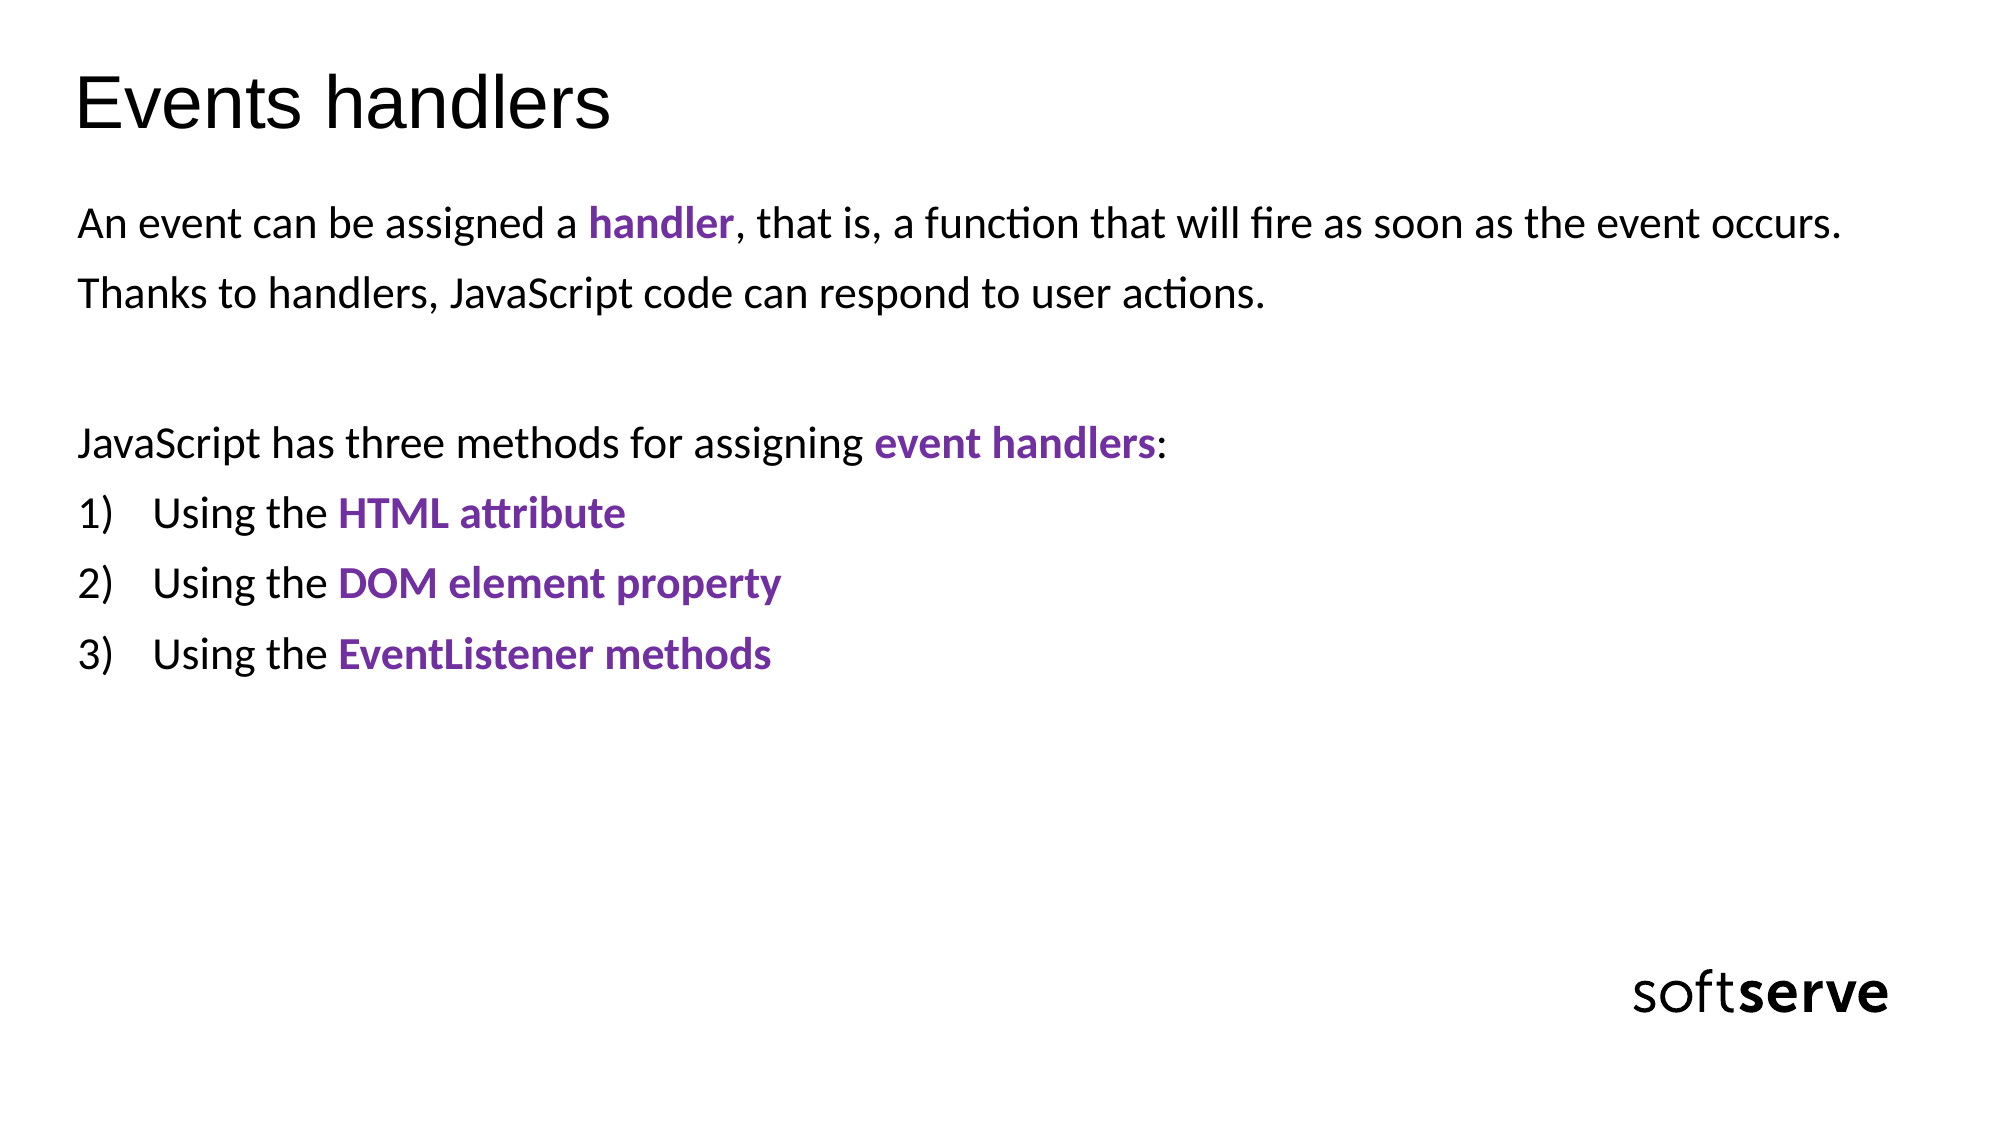

# Events handlers
An event can be assigned a handler, that is, a function that will fire as soon as the event occurs.
Thanks to handlers, JavaScript code can respond to user actions.

JavaScript has three methods for assigning event handlers:
Using the HTML attribute
Using the DOM element property
Using the EventListener methods